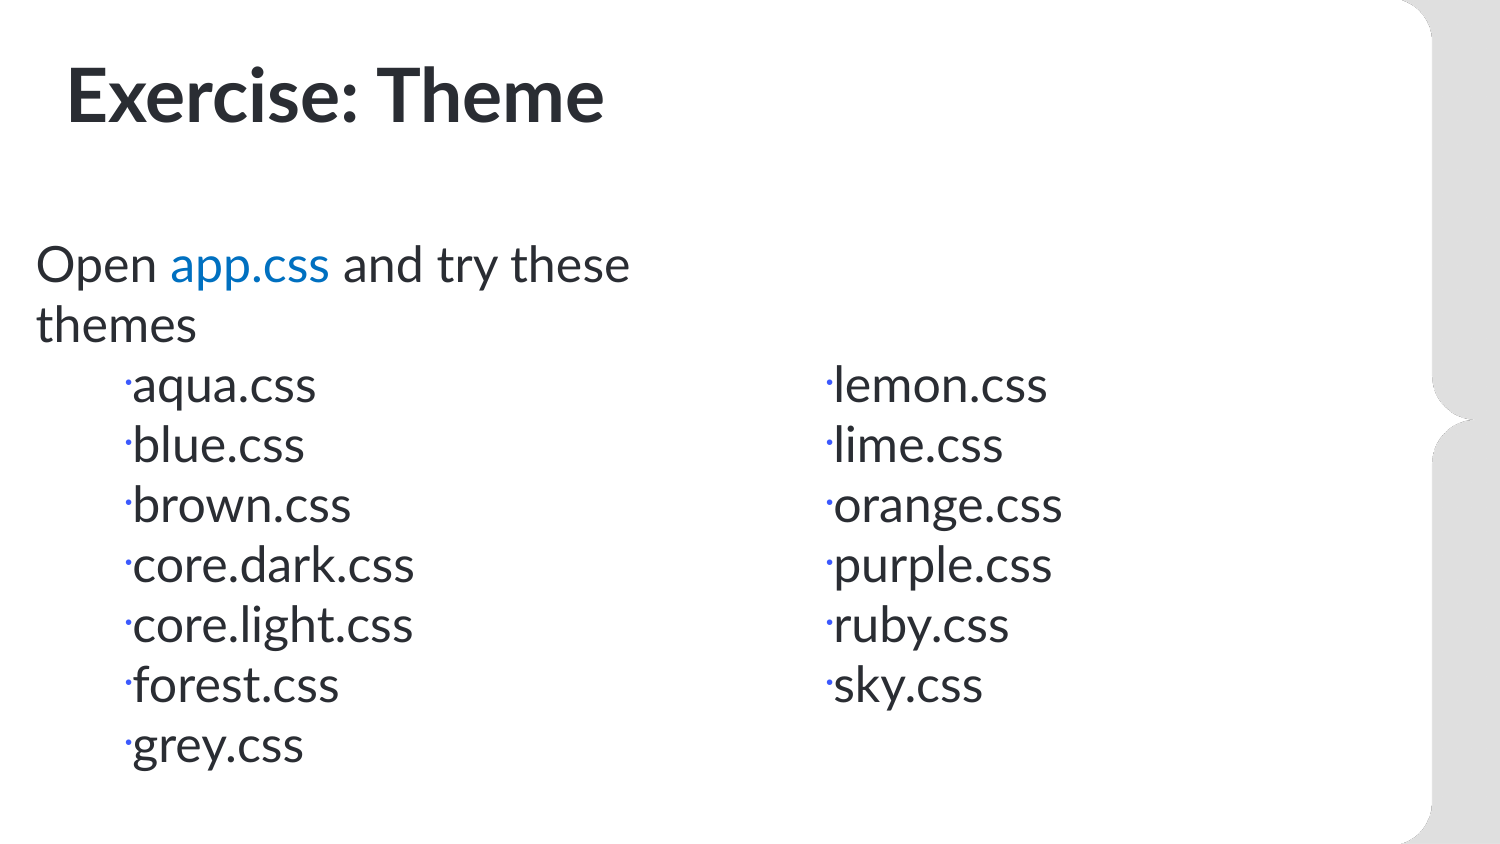

# Exercise: Theme
Open app.css and try these themes
aqua.css
blue.css
brown.css
core.dark.css
core.light.css
forest.css
grey.css

lemon.css
lime.css
orange.css
purple.css
ruby.css
sky.css